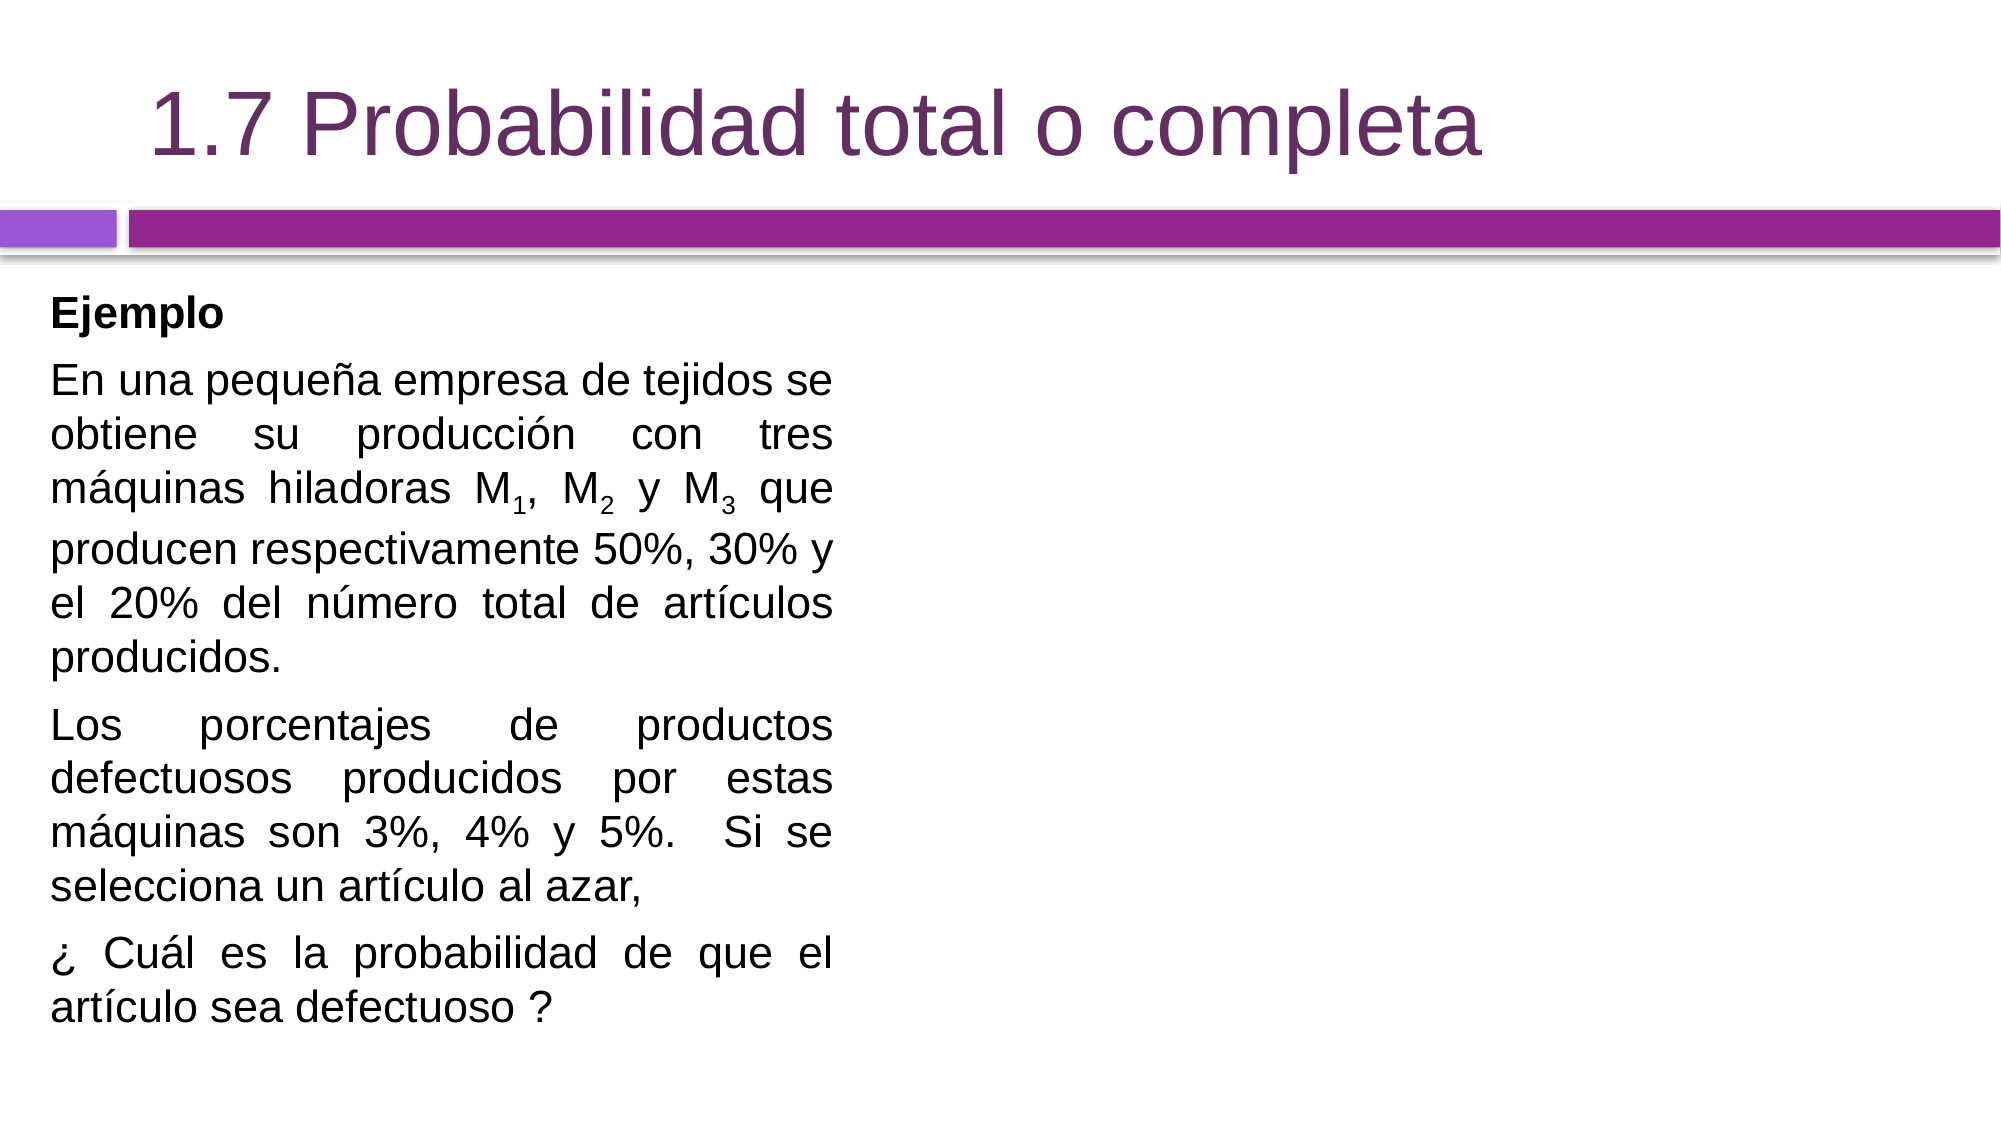

# 1.7 Probabilidad total o completa
Ejemplo
En una pequeña empresa de tejidos se obtiene su producción con tres máquinas hiladoras M1, M2 y M3 que producen respectivamente 50%, 30% y el 20% del número total de artículos producidos.
Los porcentajes de productos defectuosos producidos por estas máquinas son 3%, 4% y 5%.  Si se selecciona un artículo al azar,
¿ Cuál es la probabilidad de que el artículo sea defectuoso ?